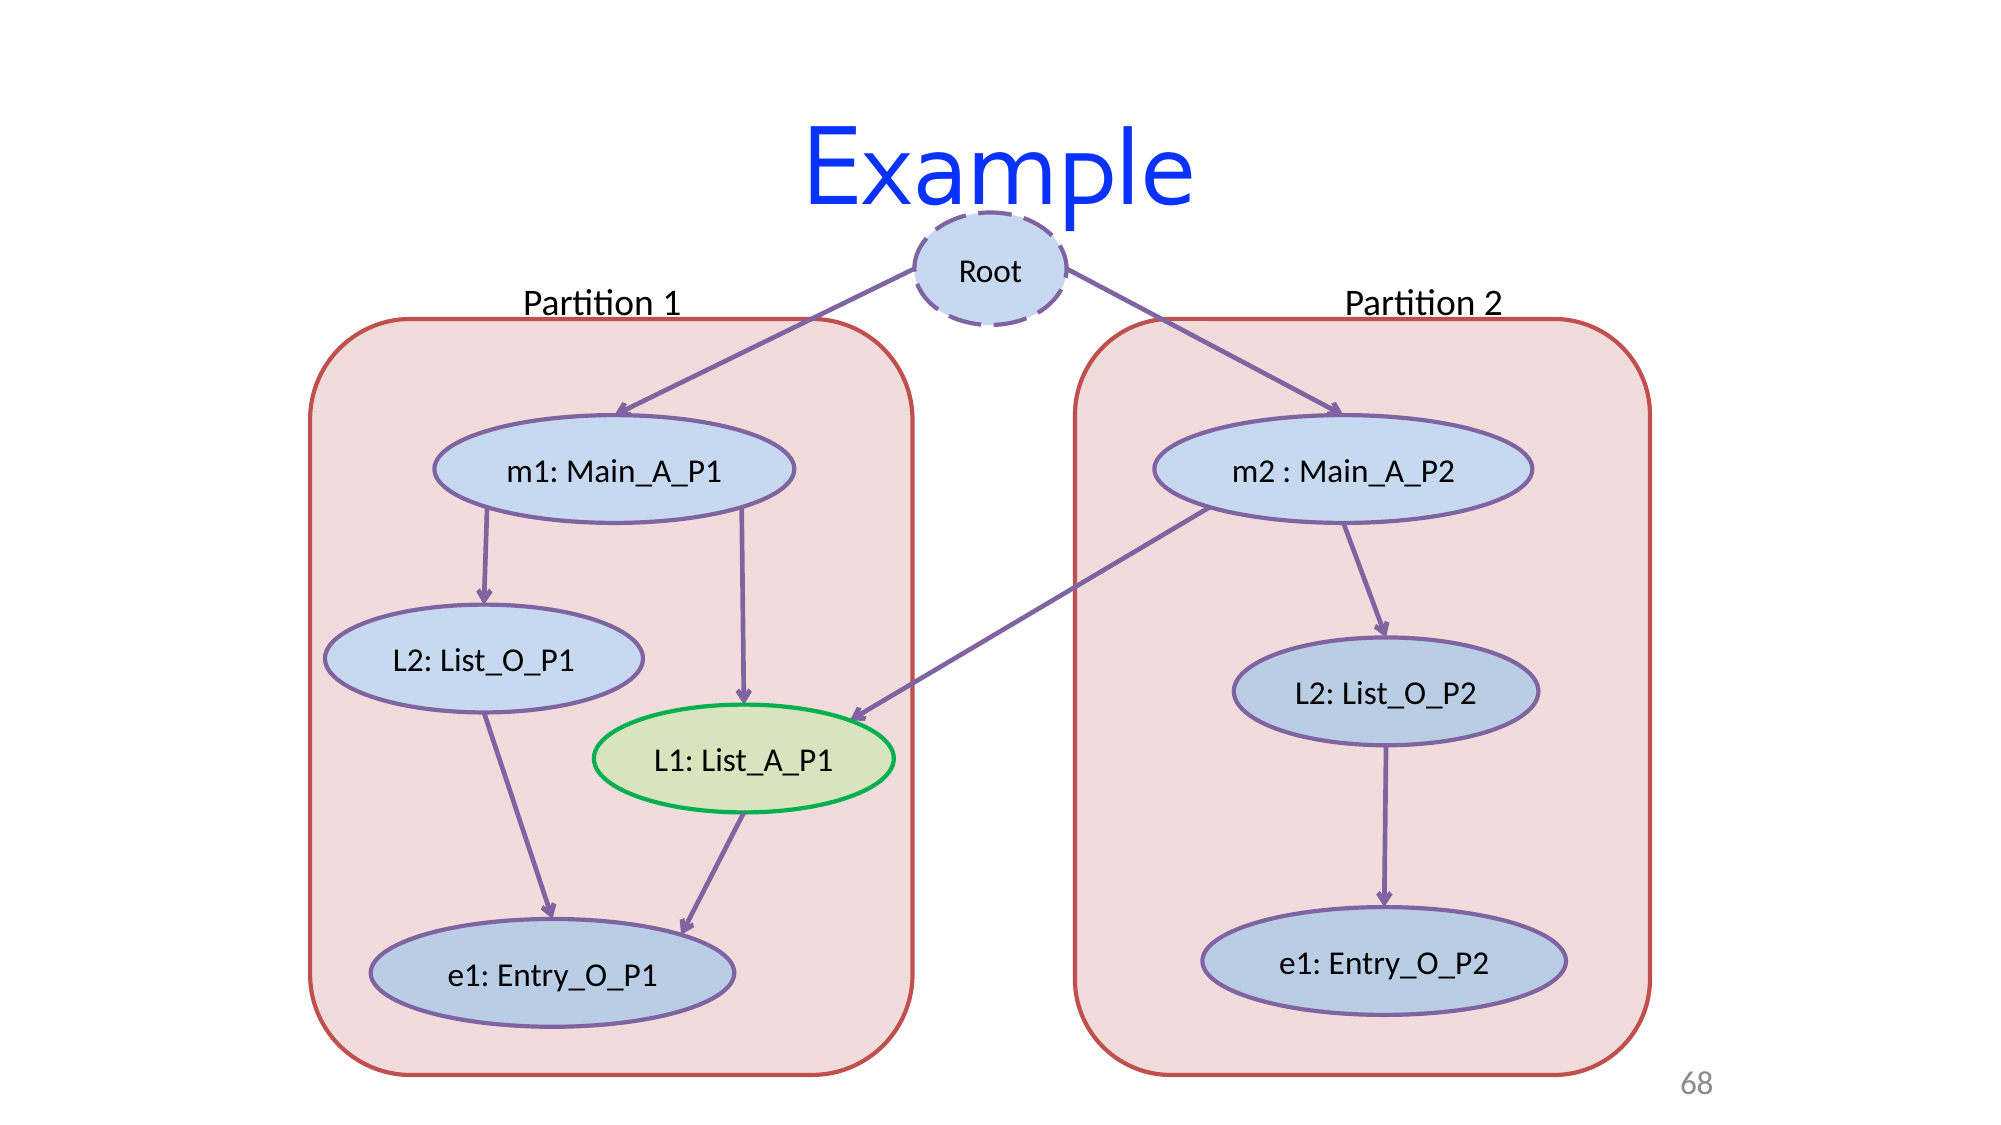

# Example
Root
Partition 2
Partition 1

m1: Main_A_P1
m2 : Main_A_P2
L2: List_O_P1
L2: List_O_P2
L1: List_A_P1
e1: Entry_O_P2
e1: Entry_O_P1
68